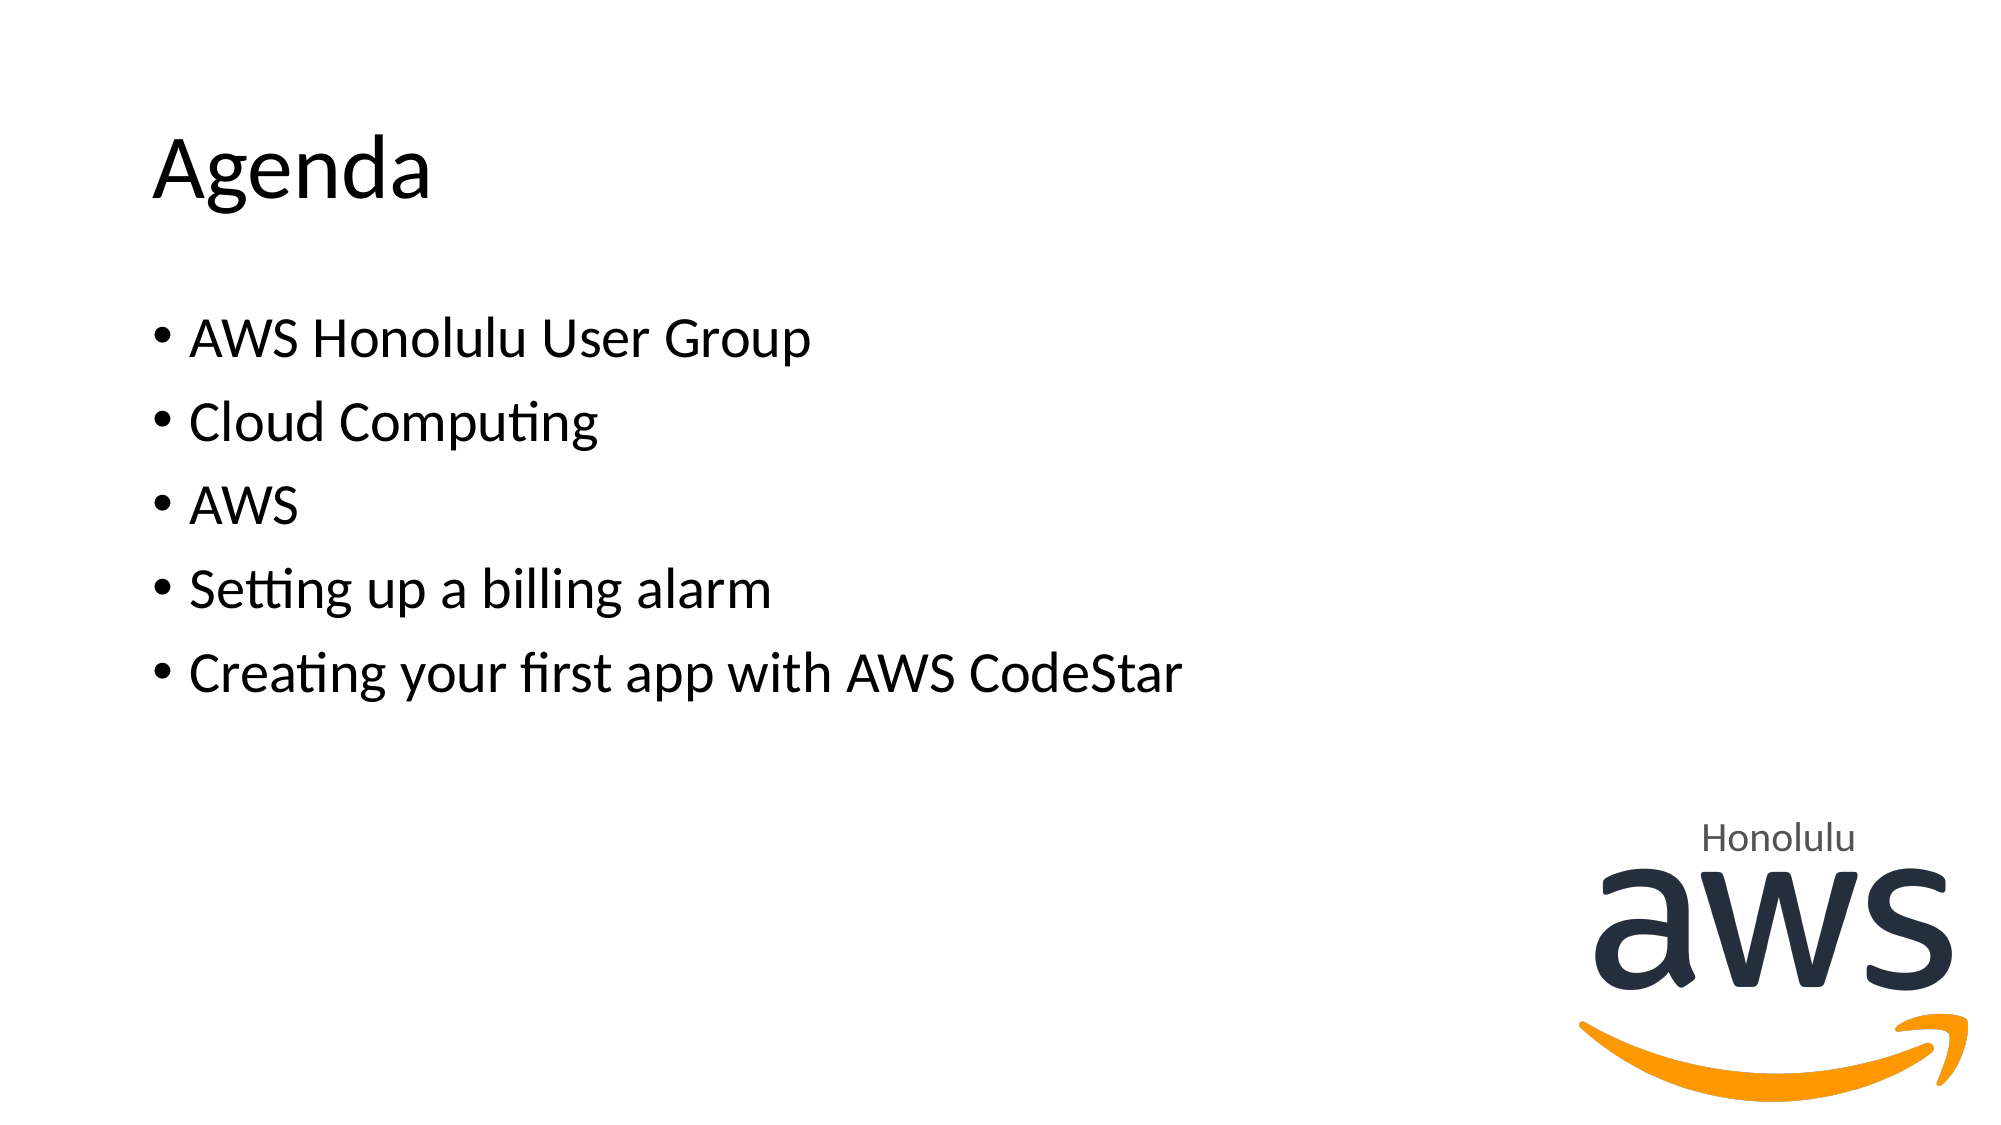

# Agenda
AWS Honolulu User Group
Cloud Computing
AWS
Setting up a billing alarm
Creating your first app with AWS CodeStar